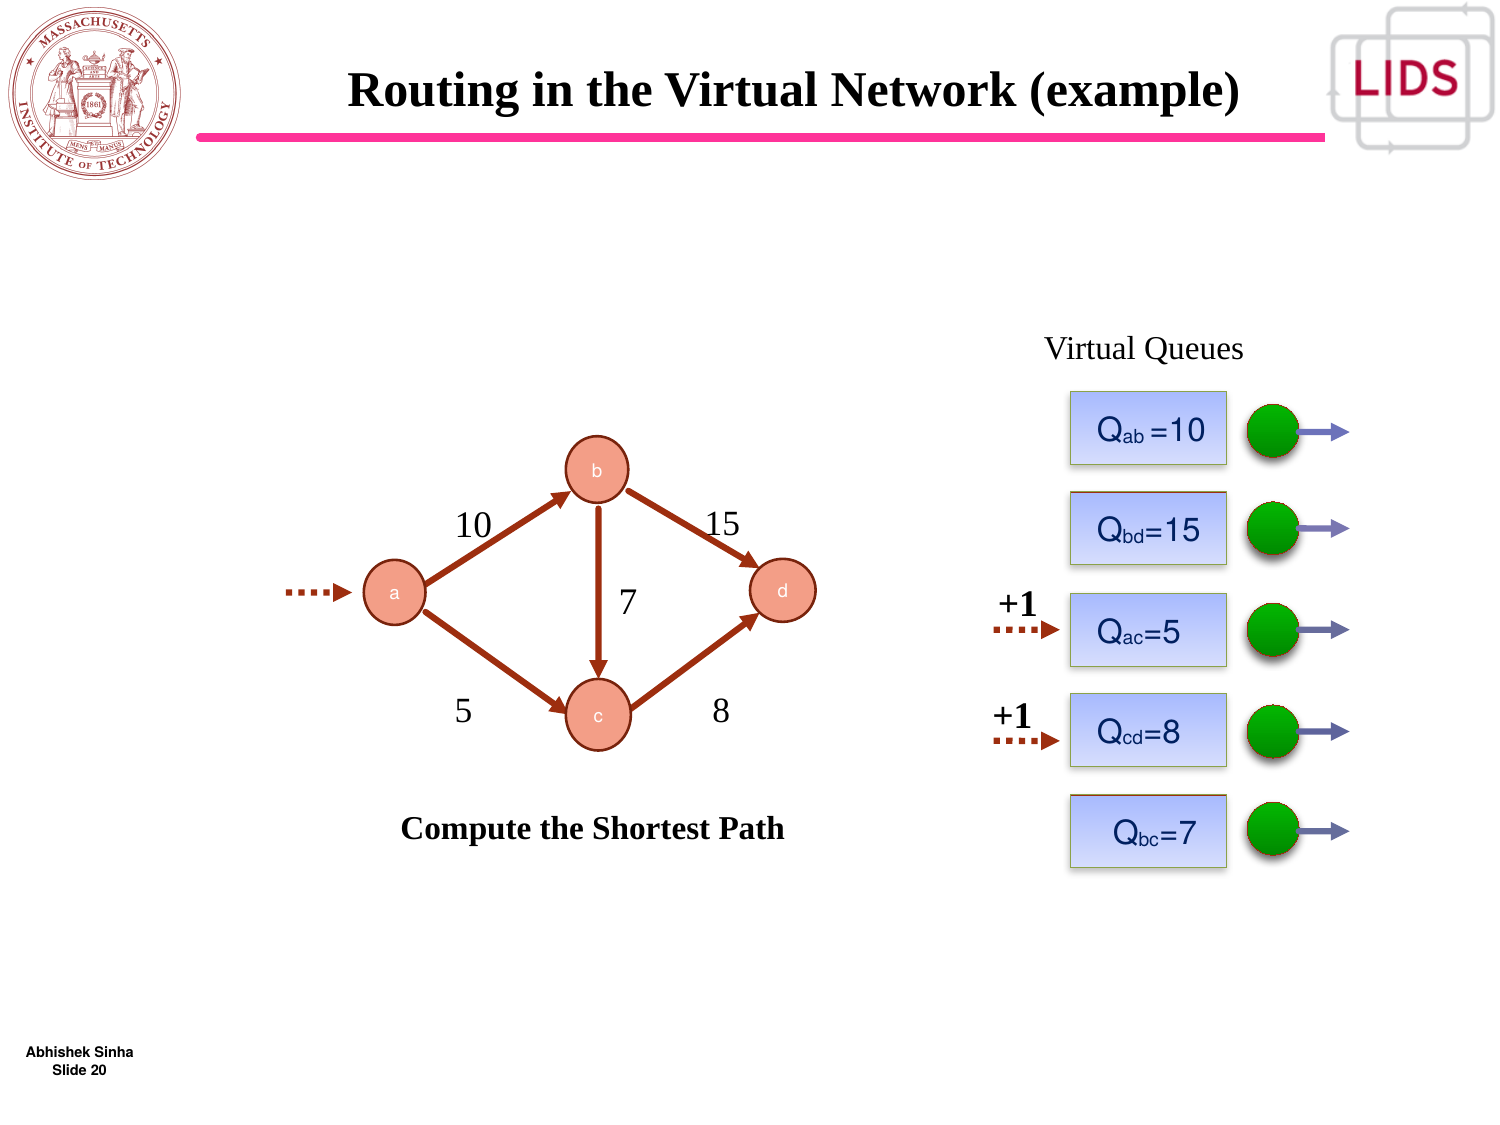

# Routing in the Virtual Network (example)

Virtual Queues
    Qab =10

b

    Qbd=15
10
15

d
a
7
+1

    Qac=5

c
5
8
+1
    Qcd=8

    Qbc=7
Compute the Shortest Path